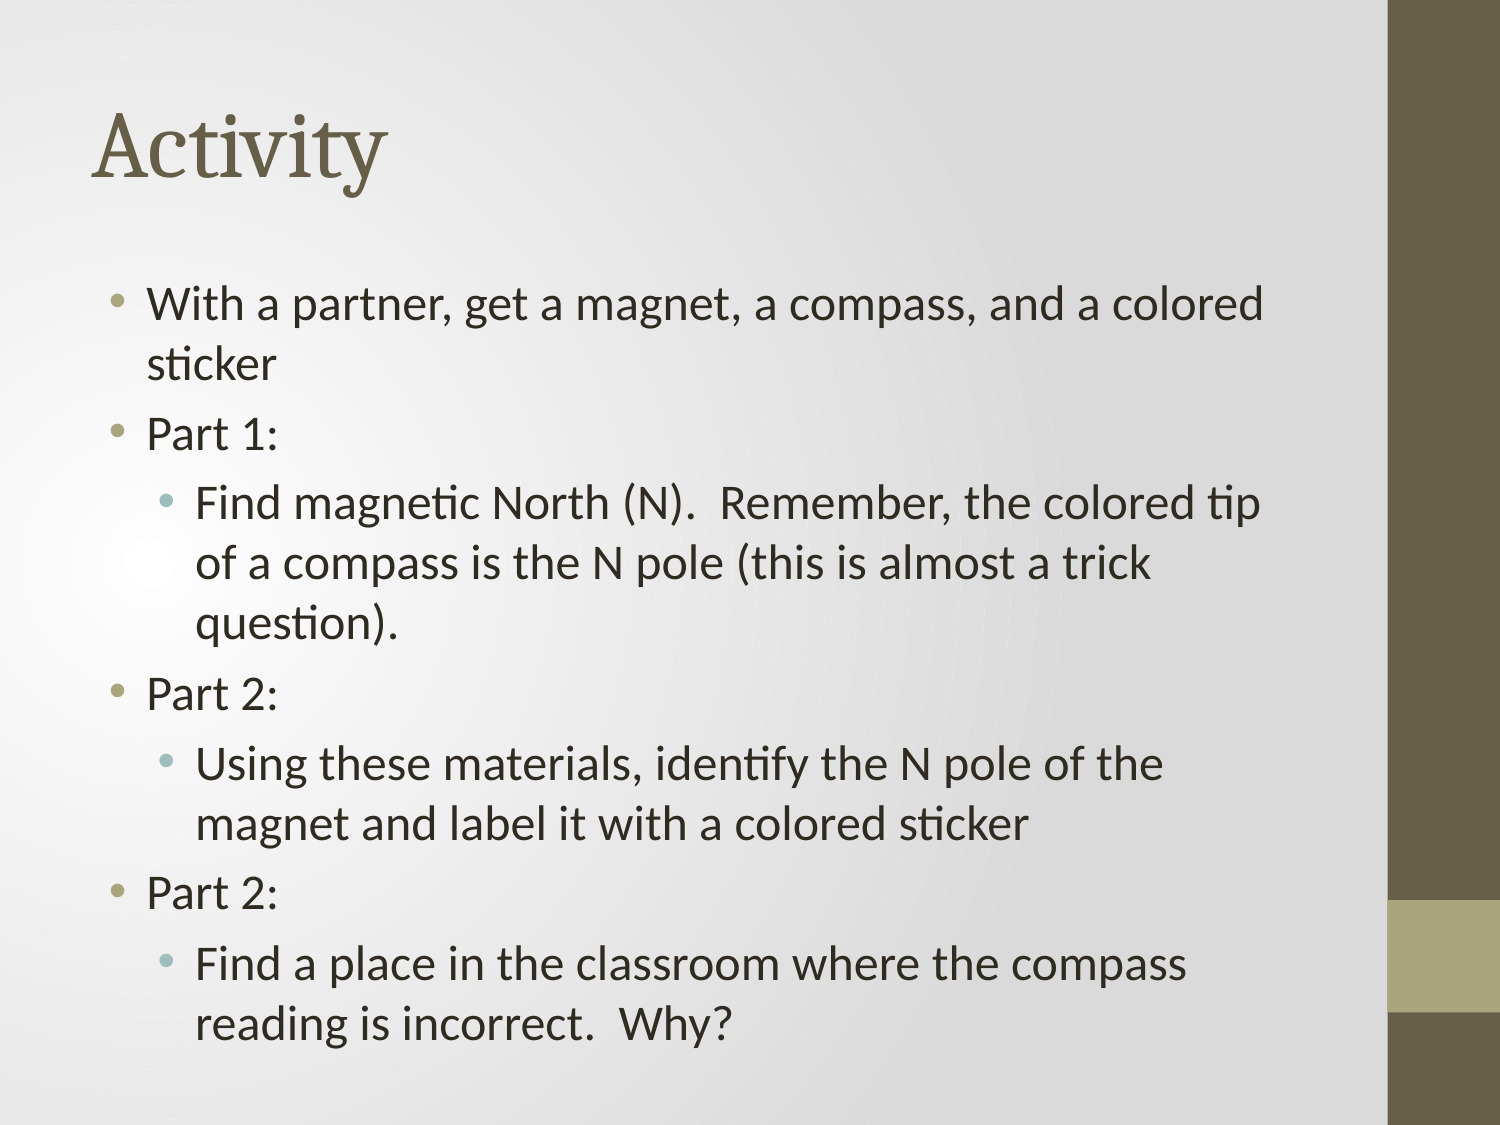

# Activity
With a partner, get a magnet, a compass, and a colored sticker
Part 1:
Find magnetic North (N).  Remember, the colored tip of a compass is the N pole (this is almost a trick question).
Part 2:
Using these materials, identify the N pole of the magnet and label it with a colored sticker
Part 2:
Find a place in the classroom where the compass reading is incorrect.  Why?